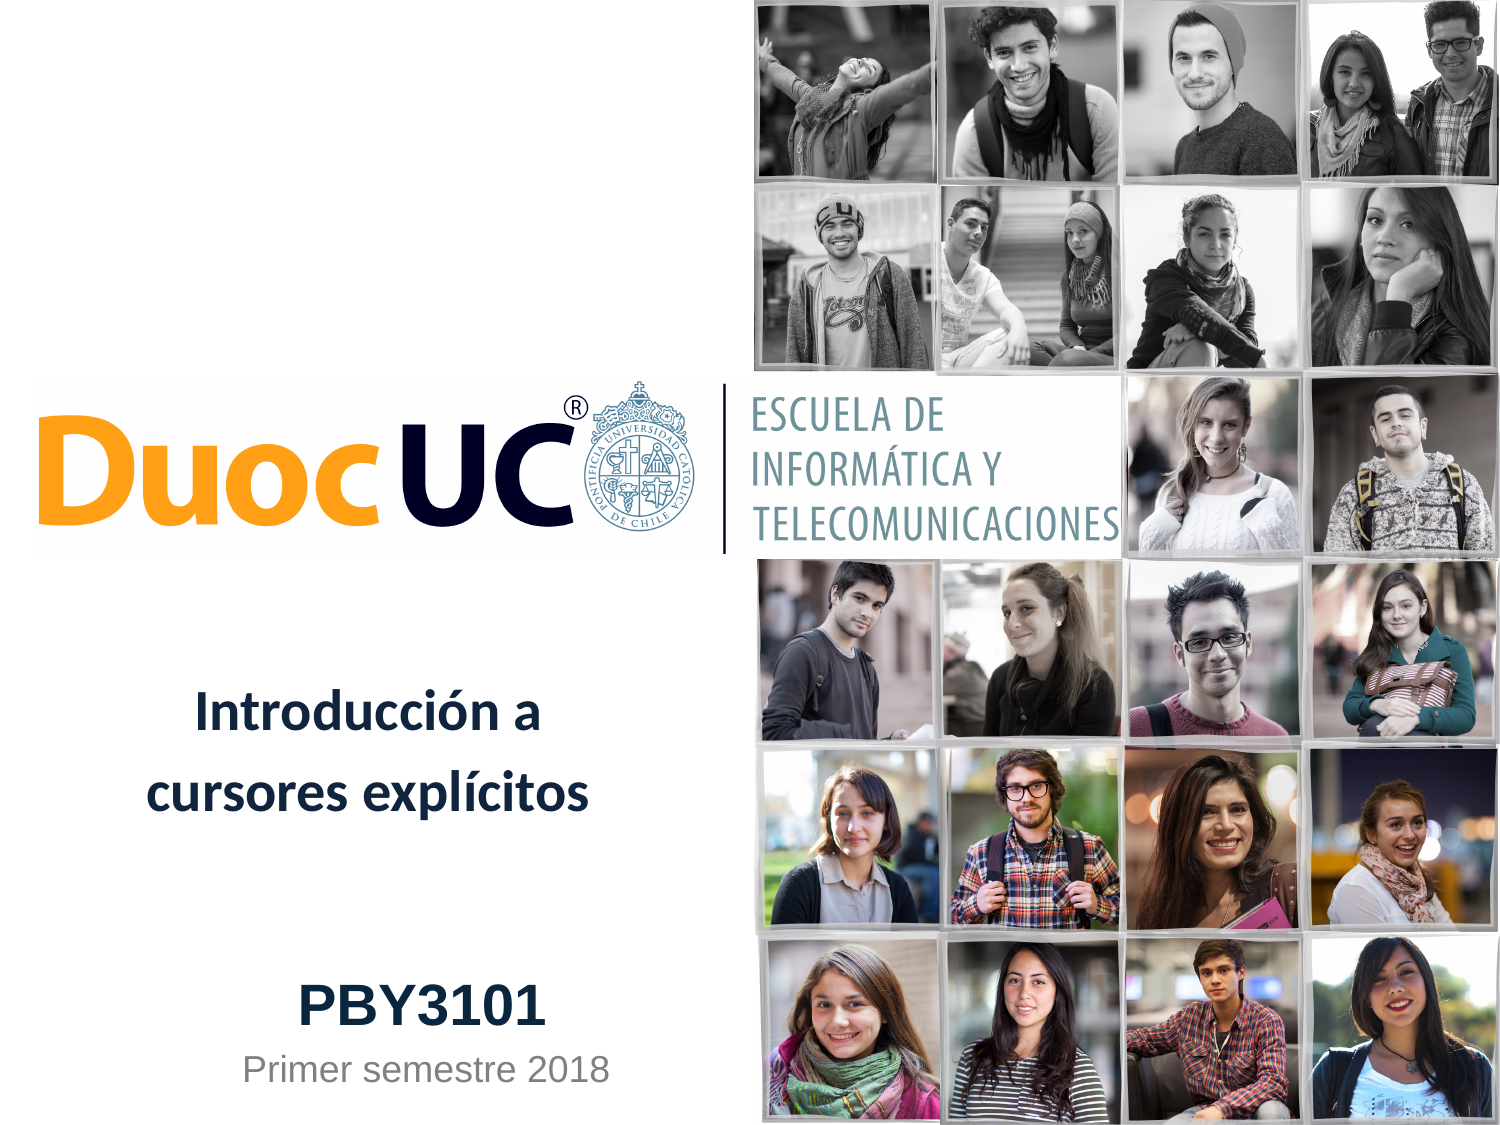

Introducción a cursores explícitos
PBY3101
Primer semestre 2018